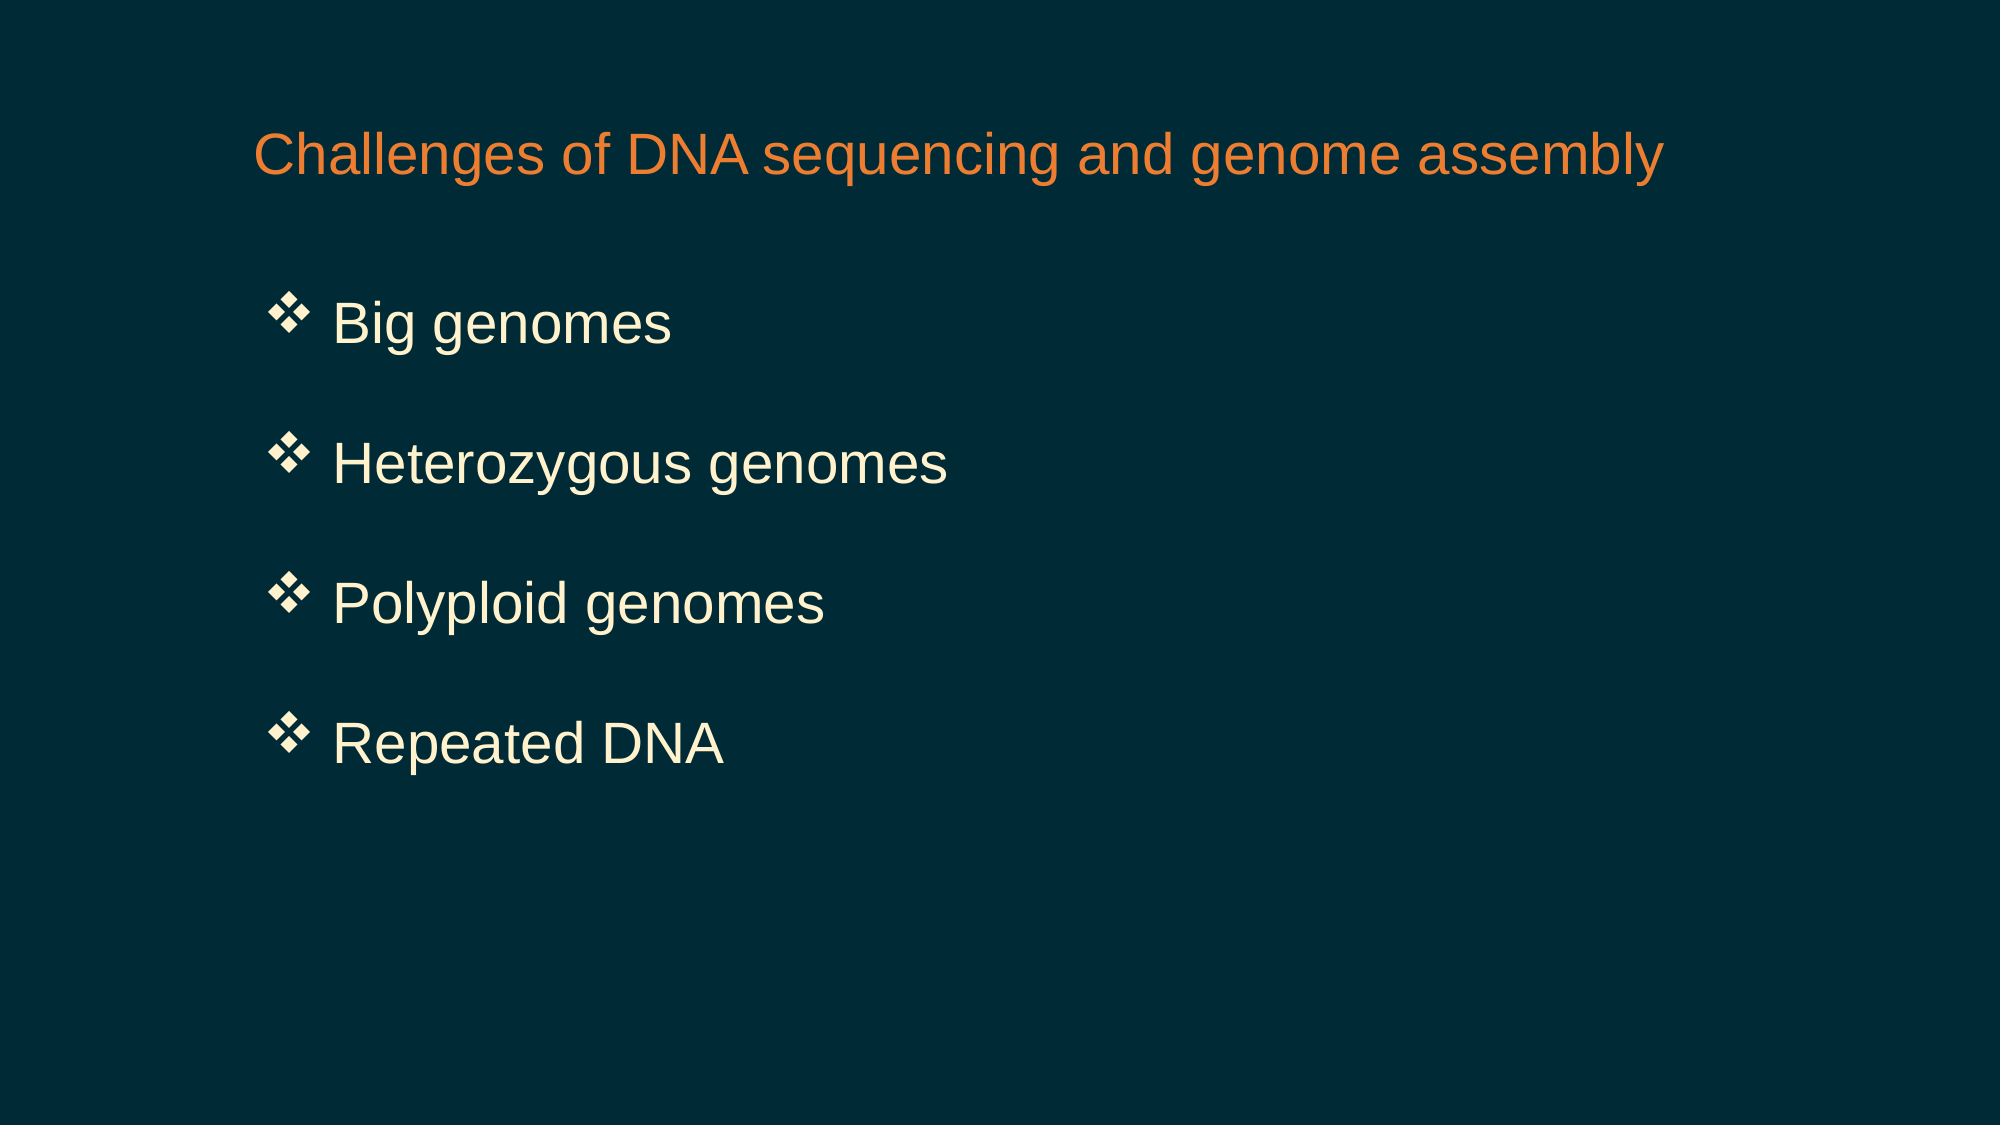

Challenges of DNA sequencing and genome assembly
 Big genomes

 Heterozygous genomes

 Polyploid genomes

 Repeated DNA